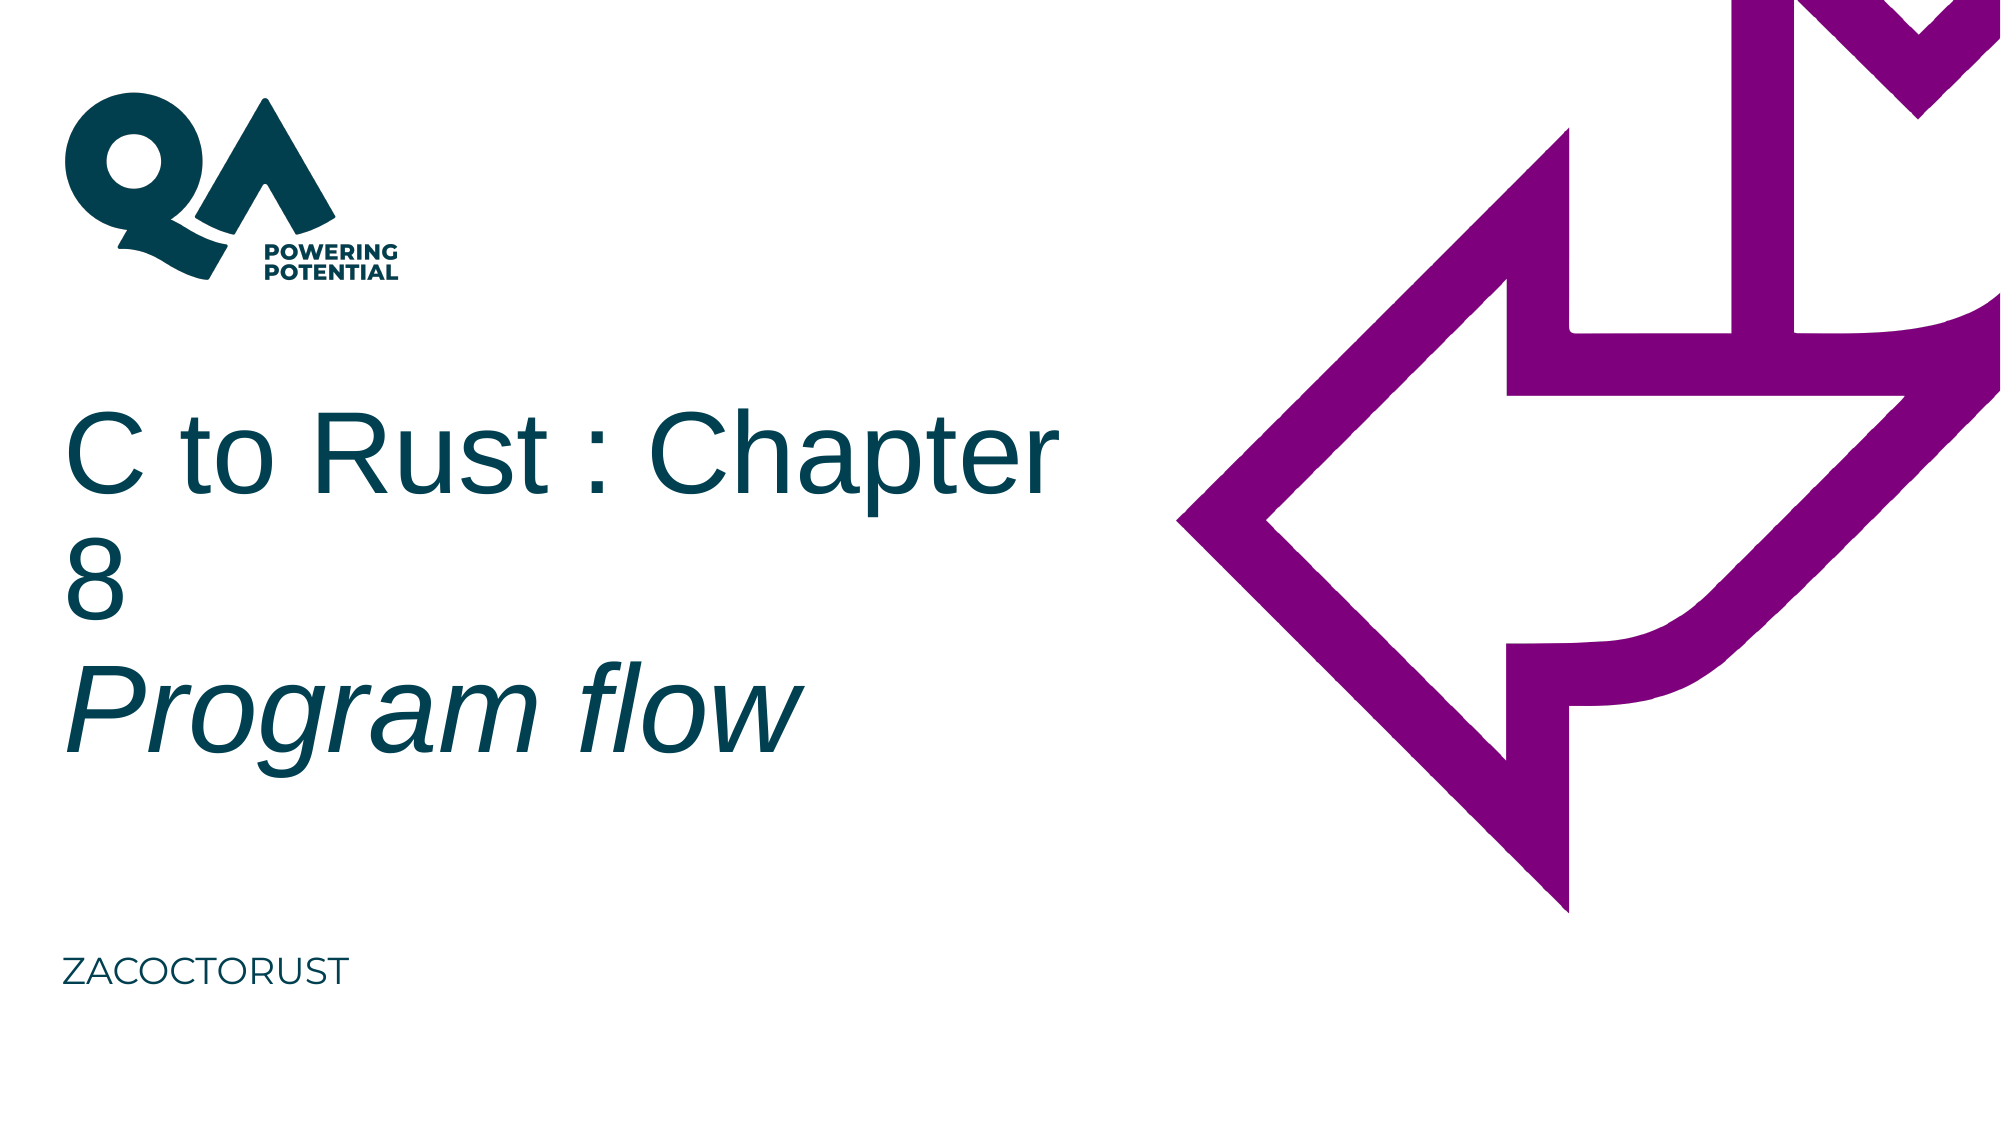

# C to Rust : Chapter 8 Program flow
ZACOCTORUST